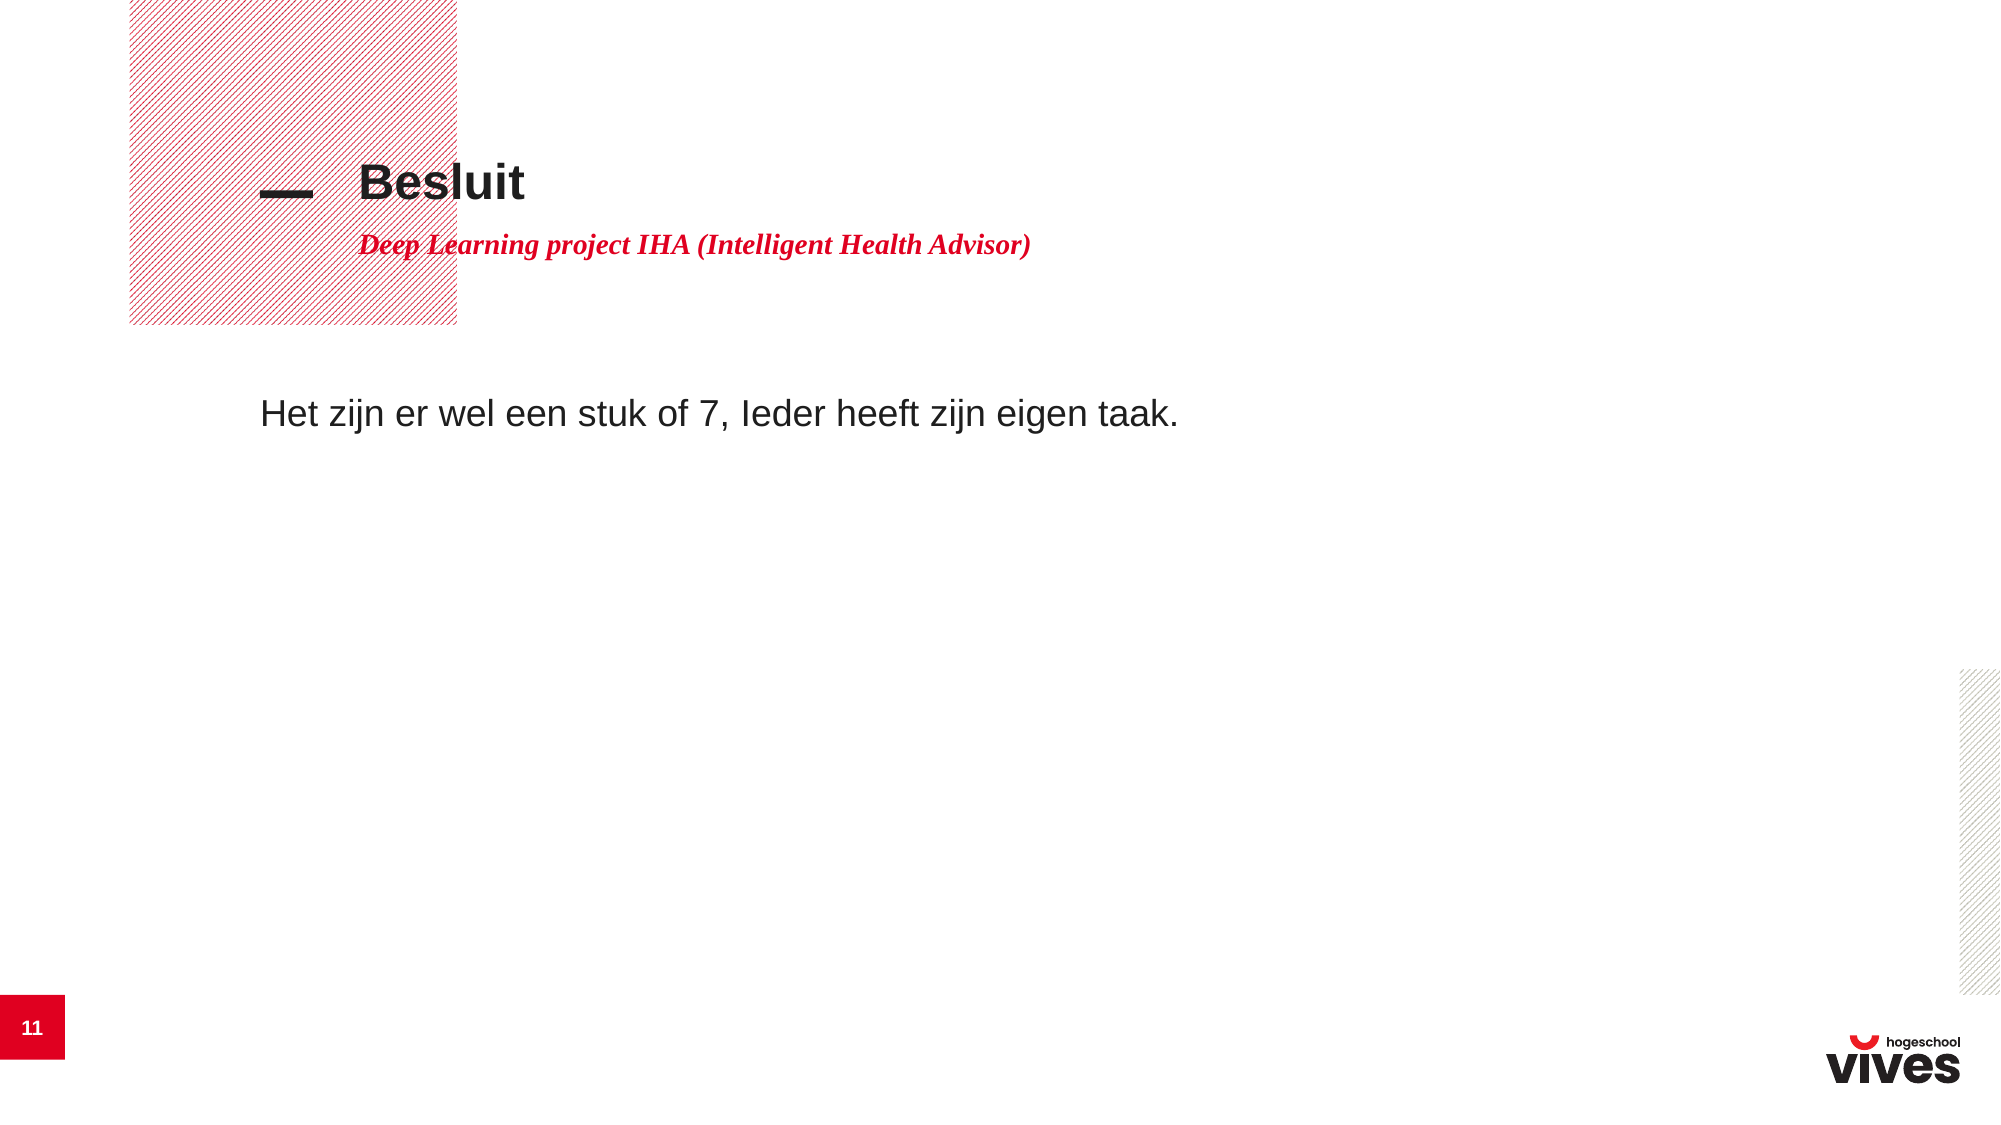

# Besluit
Deep Learning project IHA (Intelligent Health Advisor)
Het zijn er wel een stuk of 7, Ieder heeft zijn eigen taak.